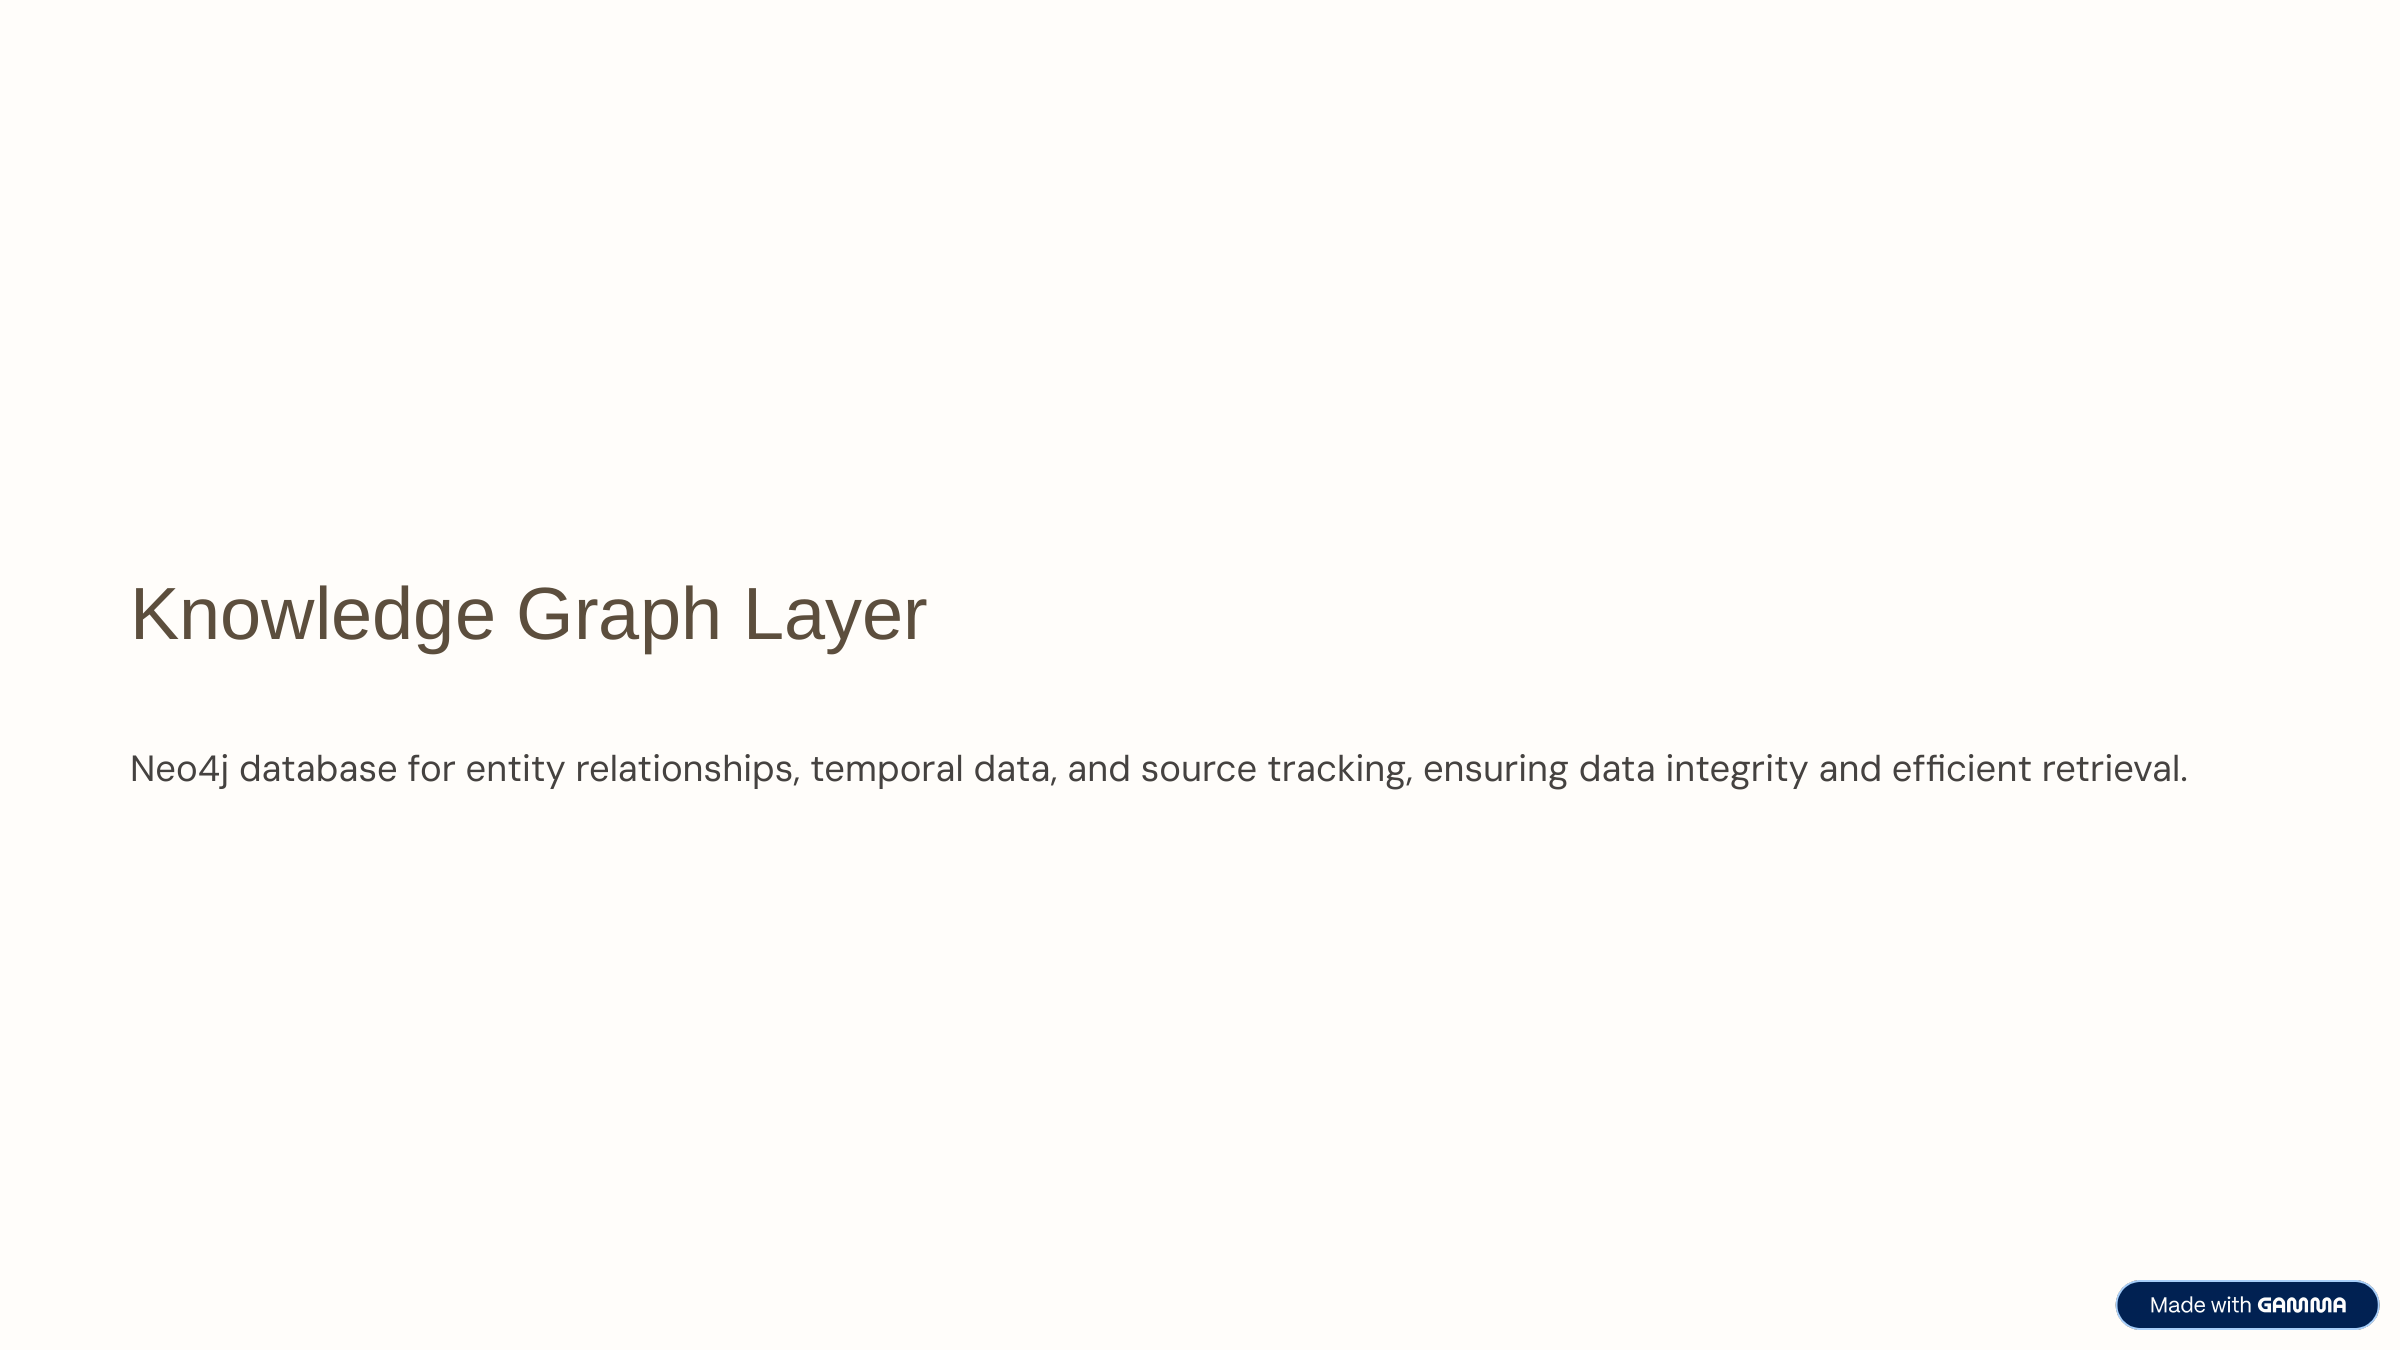

Knowledge Graph Layer
Neo4j database for entity relationships, temporal data, and source tracking, ensuring data integrity and efficient retrieval.